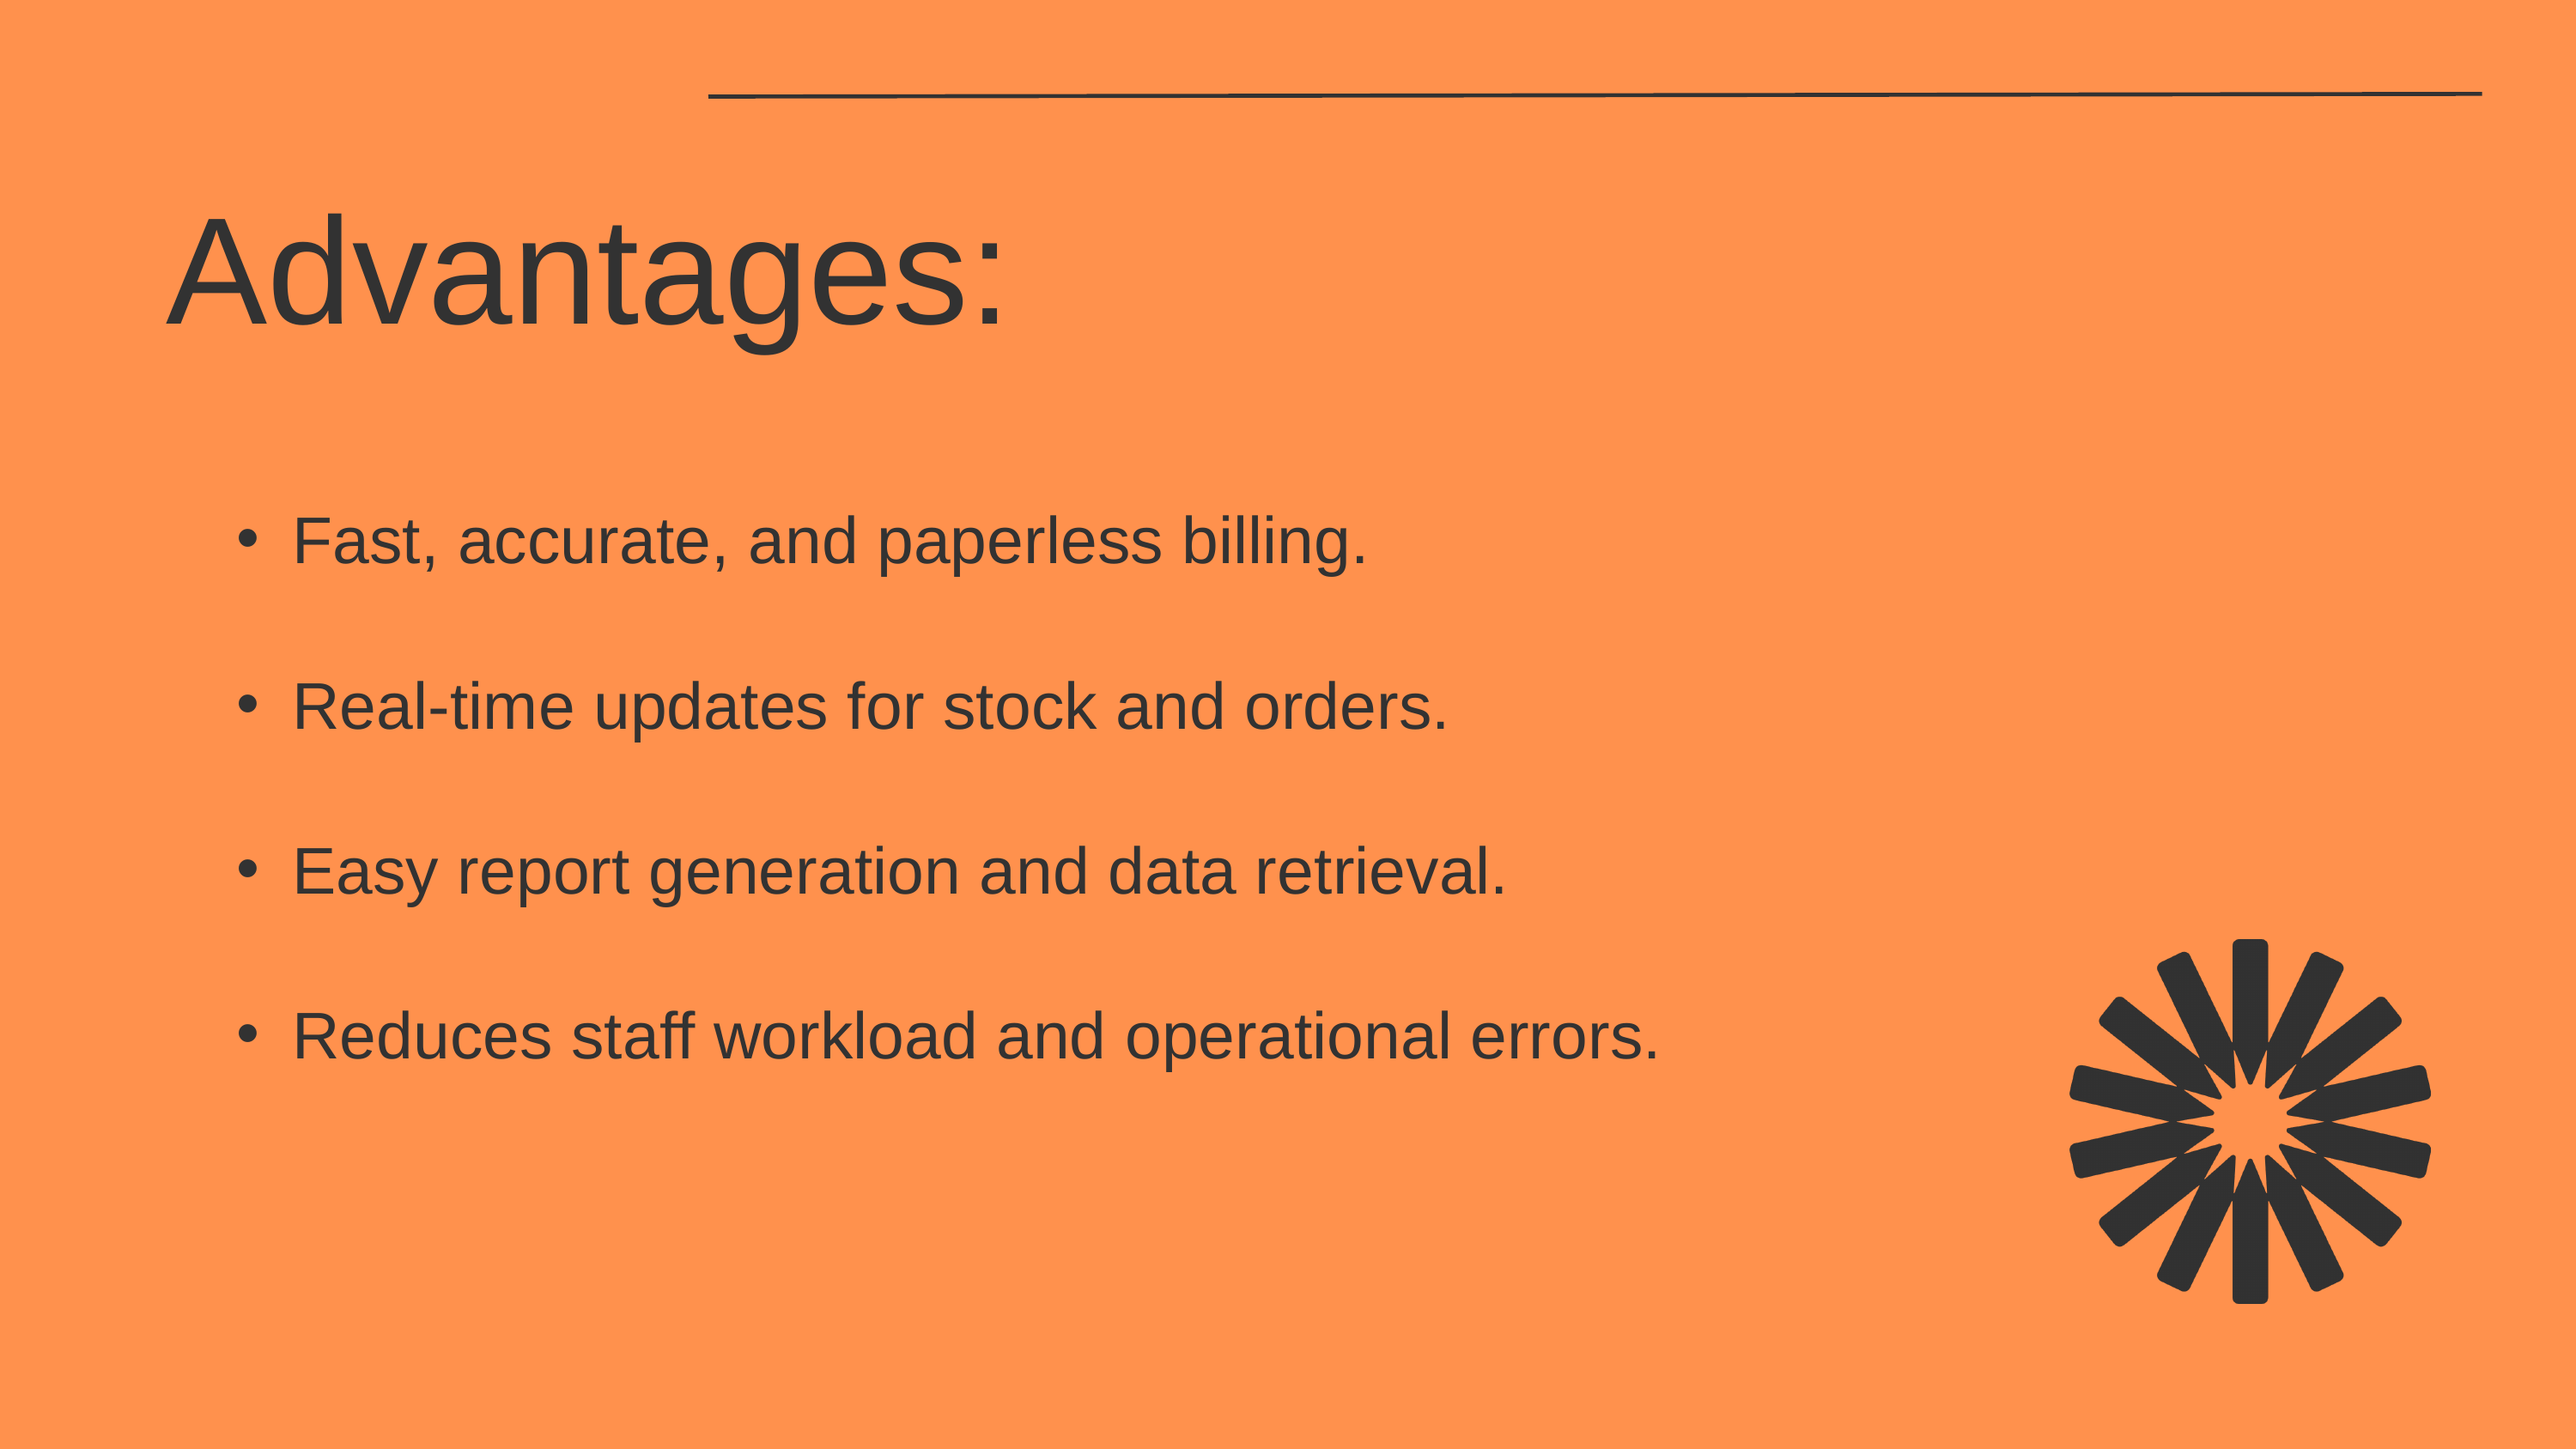

Advantages:
Fast, accurate, and paperless billing.
Real-time updates for stock and orders.
Easy report generation and data retrieval.
Reduces staff workload and operational errors.